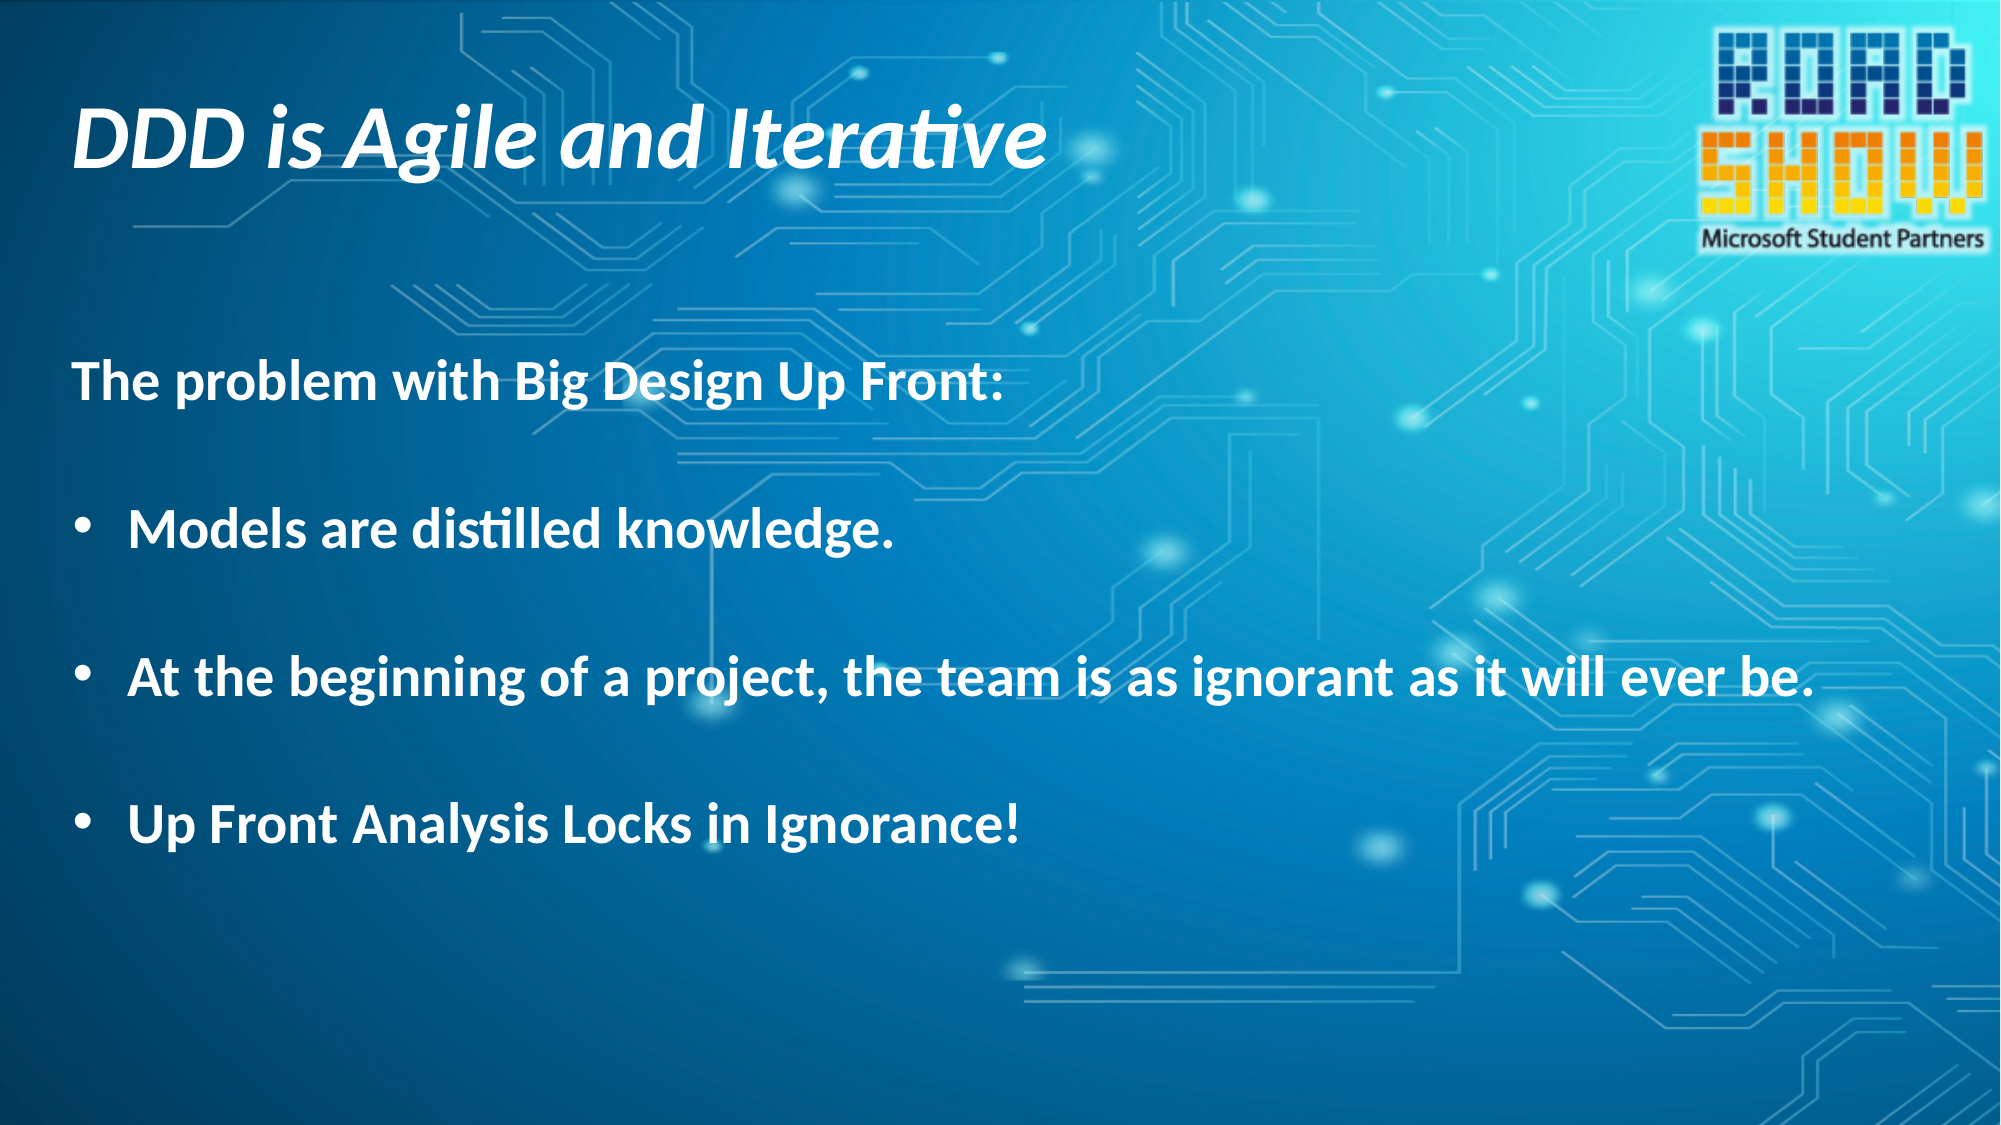

# DDD is Agile and Iterative
The problem with Big Design Up Front:
Models are distilled knowledge.
At the beginning of a project, the team is as ignorant as it will ever be.
Up Front Analysis Locks in Ignorance!